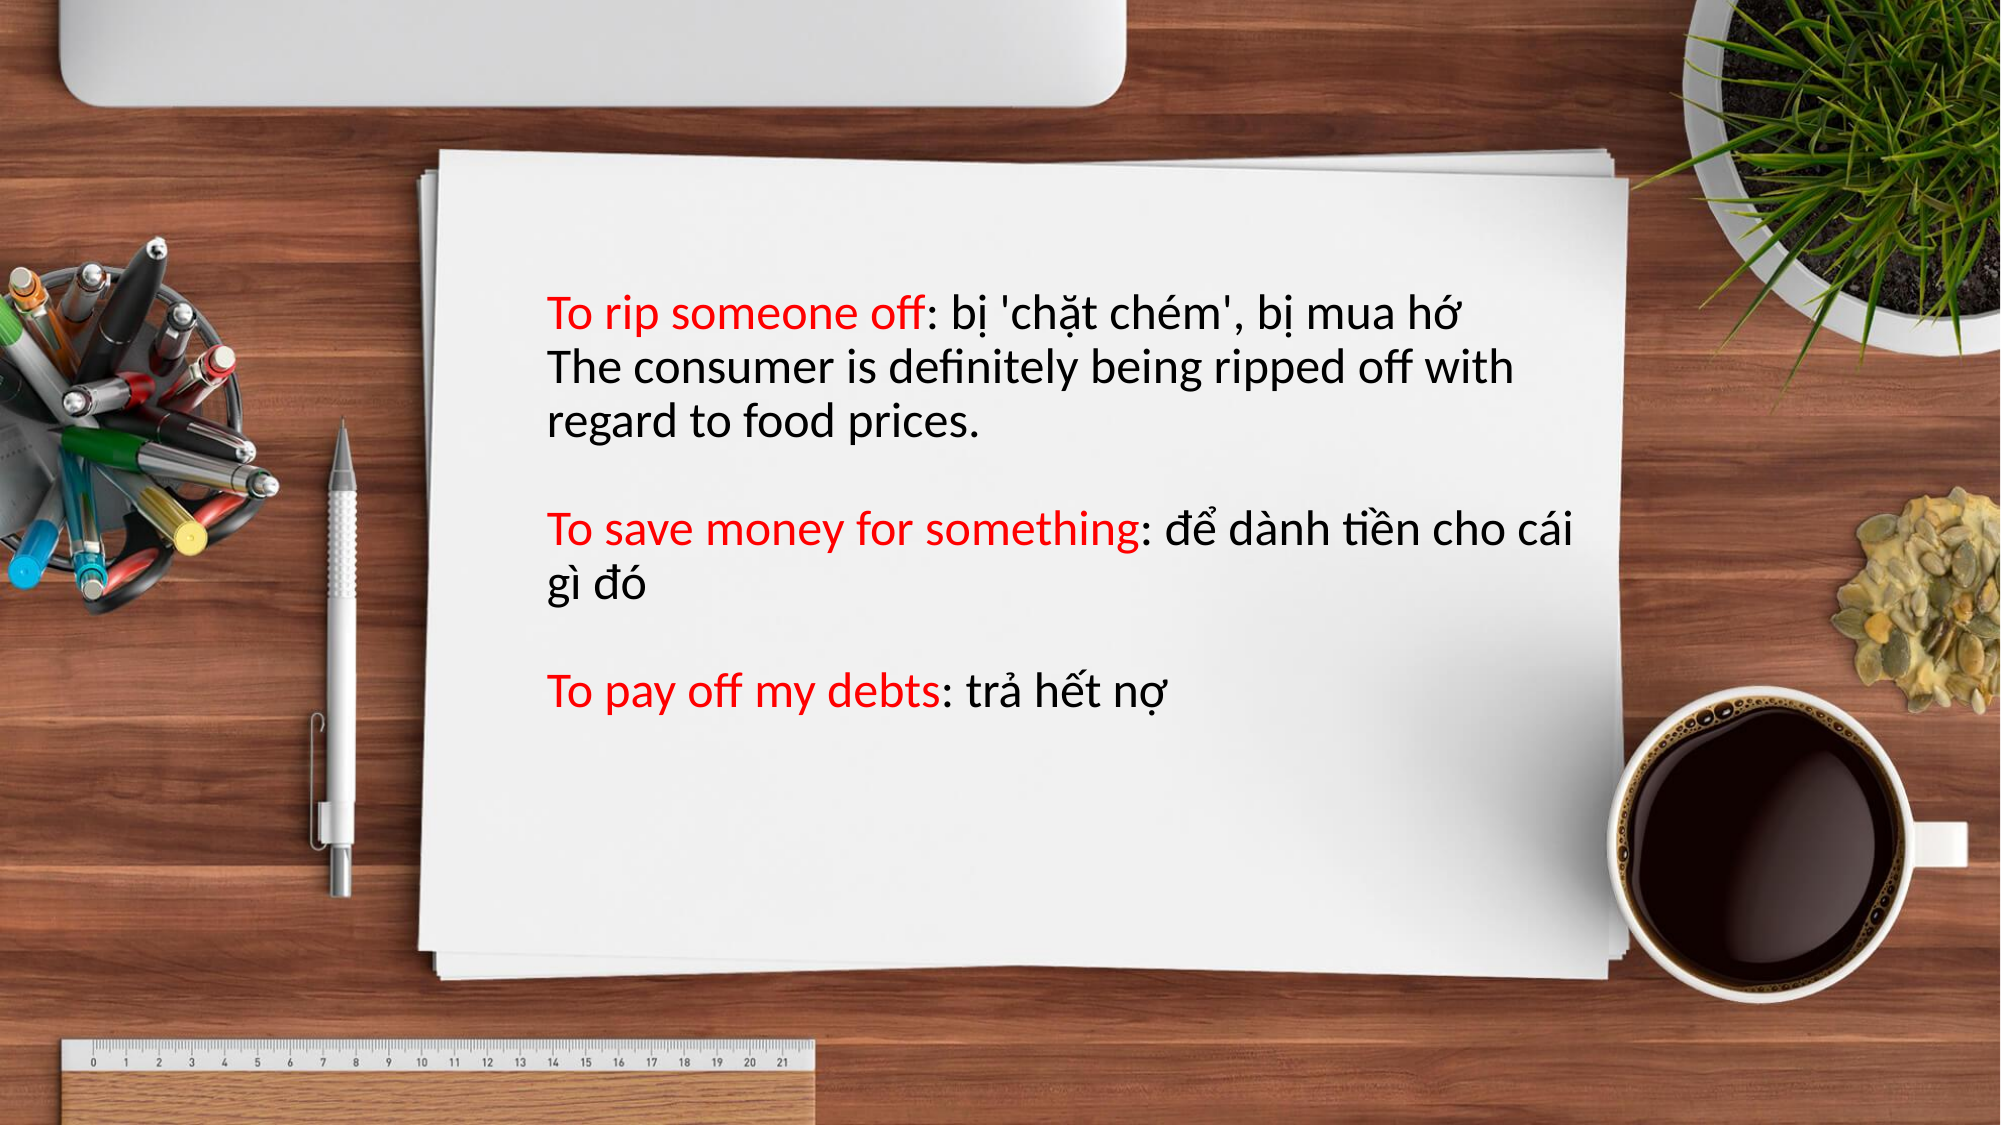

# To rip someone off: bị 'chặt chém', bị mua hớ The consumer is definitely being ripped off with regard to food prices. To save money for something: để dành tiền cho cái gì đó To pay off my debts: trả hết nợ